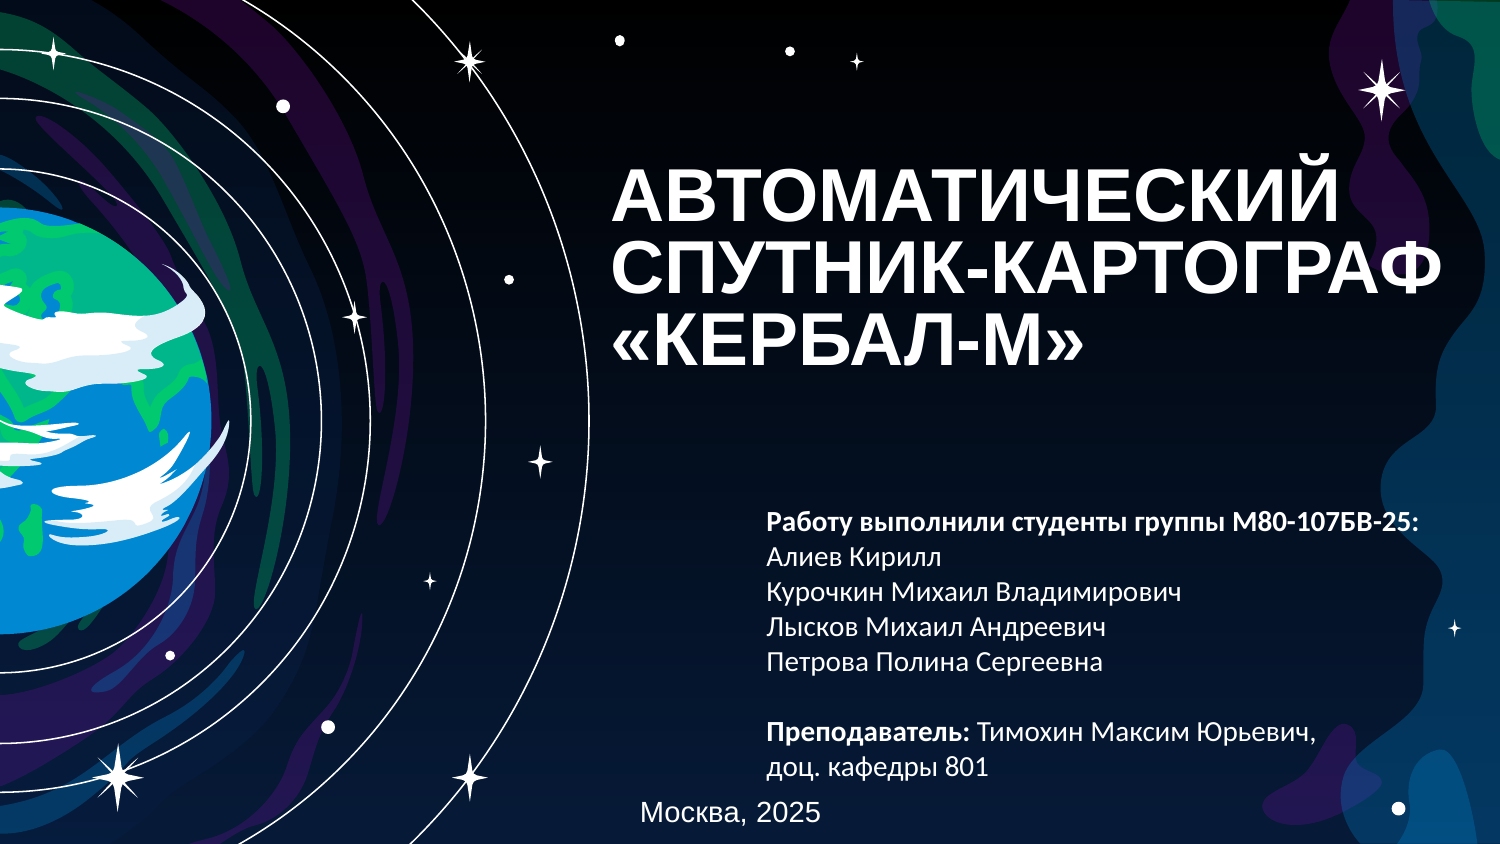

# АВТОМАТИЧЕСКИЙ СПУТНИК-КАРТОГРАФ «КЕРБАЛ-М»

Работу выполнили студенты группы М80-107БВ-25:
Алиев Кирилл
Курочкин Михаил Владимирович
Лысков Михаил Андреевич
Петрова Полина Сергеевна

Преподаватель: Тимохин Максим Юрьевич,
доц. кафедры 801

Москва, 2025